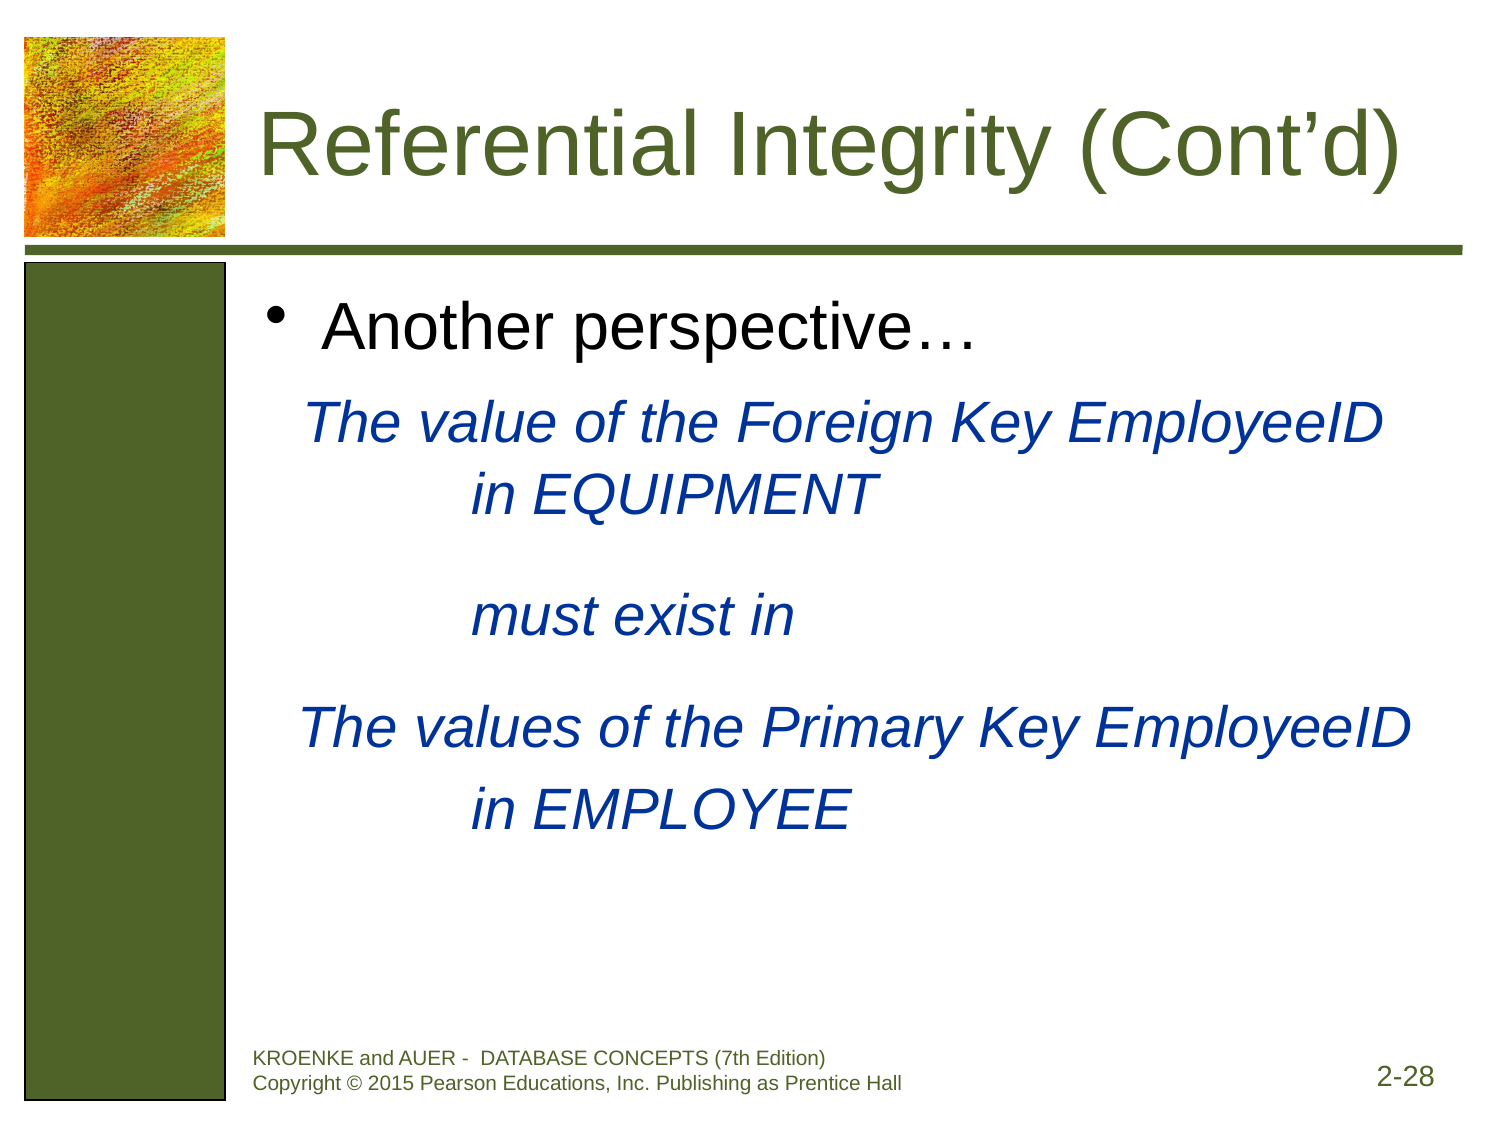

# Referential Integrity (Cont’d)
Another perspective…
  The value of the Foreign Key EmployeeID 	in EQUIPMENT
		must exist in

  The values of the Primary Key EmployeeID
		in EMPLOYEE
KROENKE and AUER -  DATABASE CONCEPTS (7th Edition)                                    Copyright © 2015 Pearson Educations, Inc. Publishing as Prentice Hall
2-28